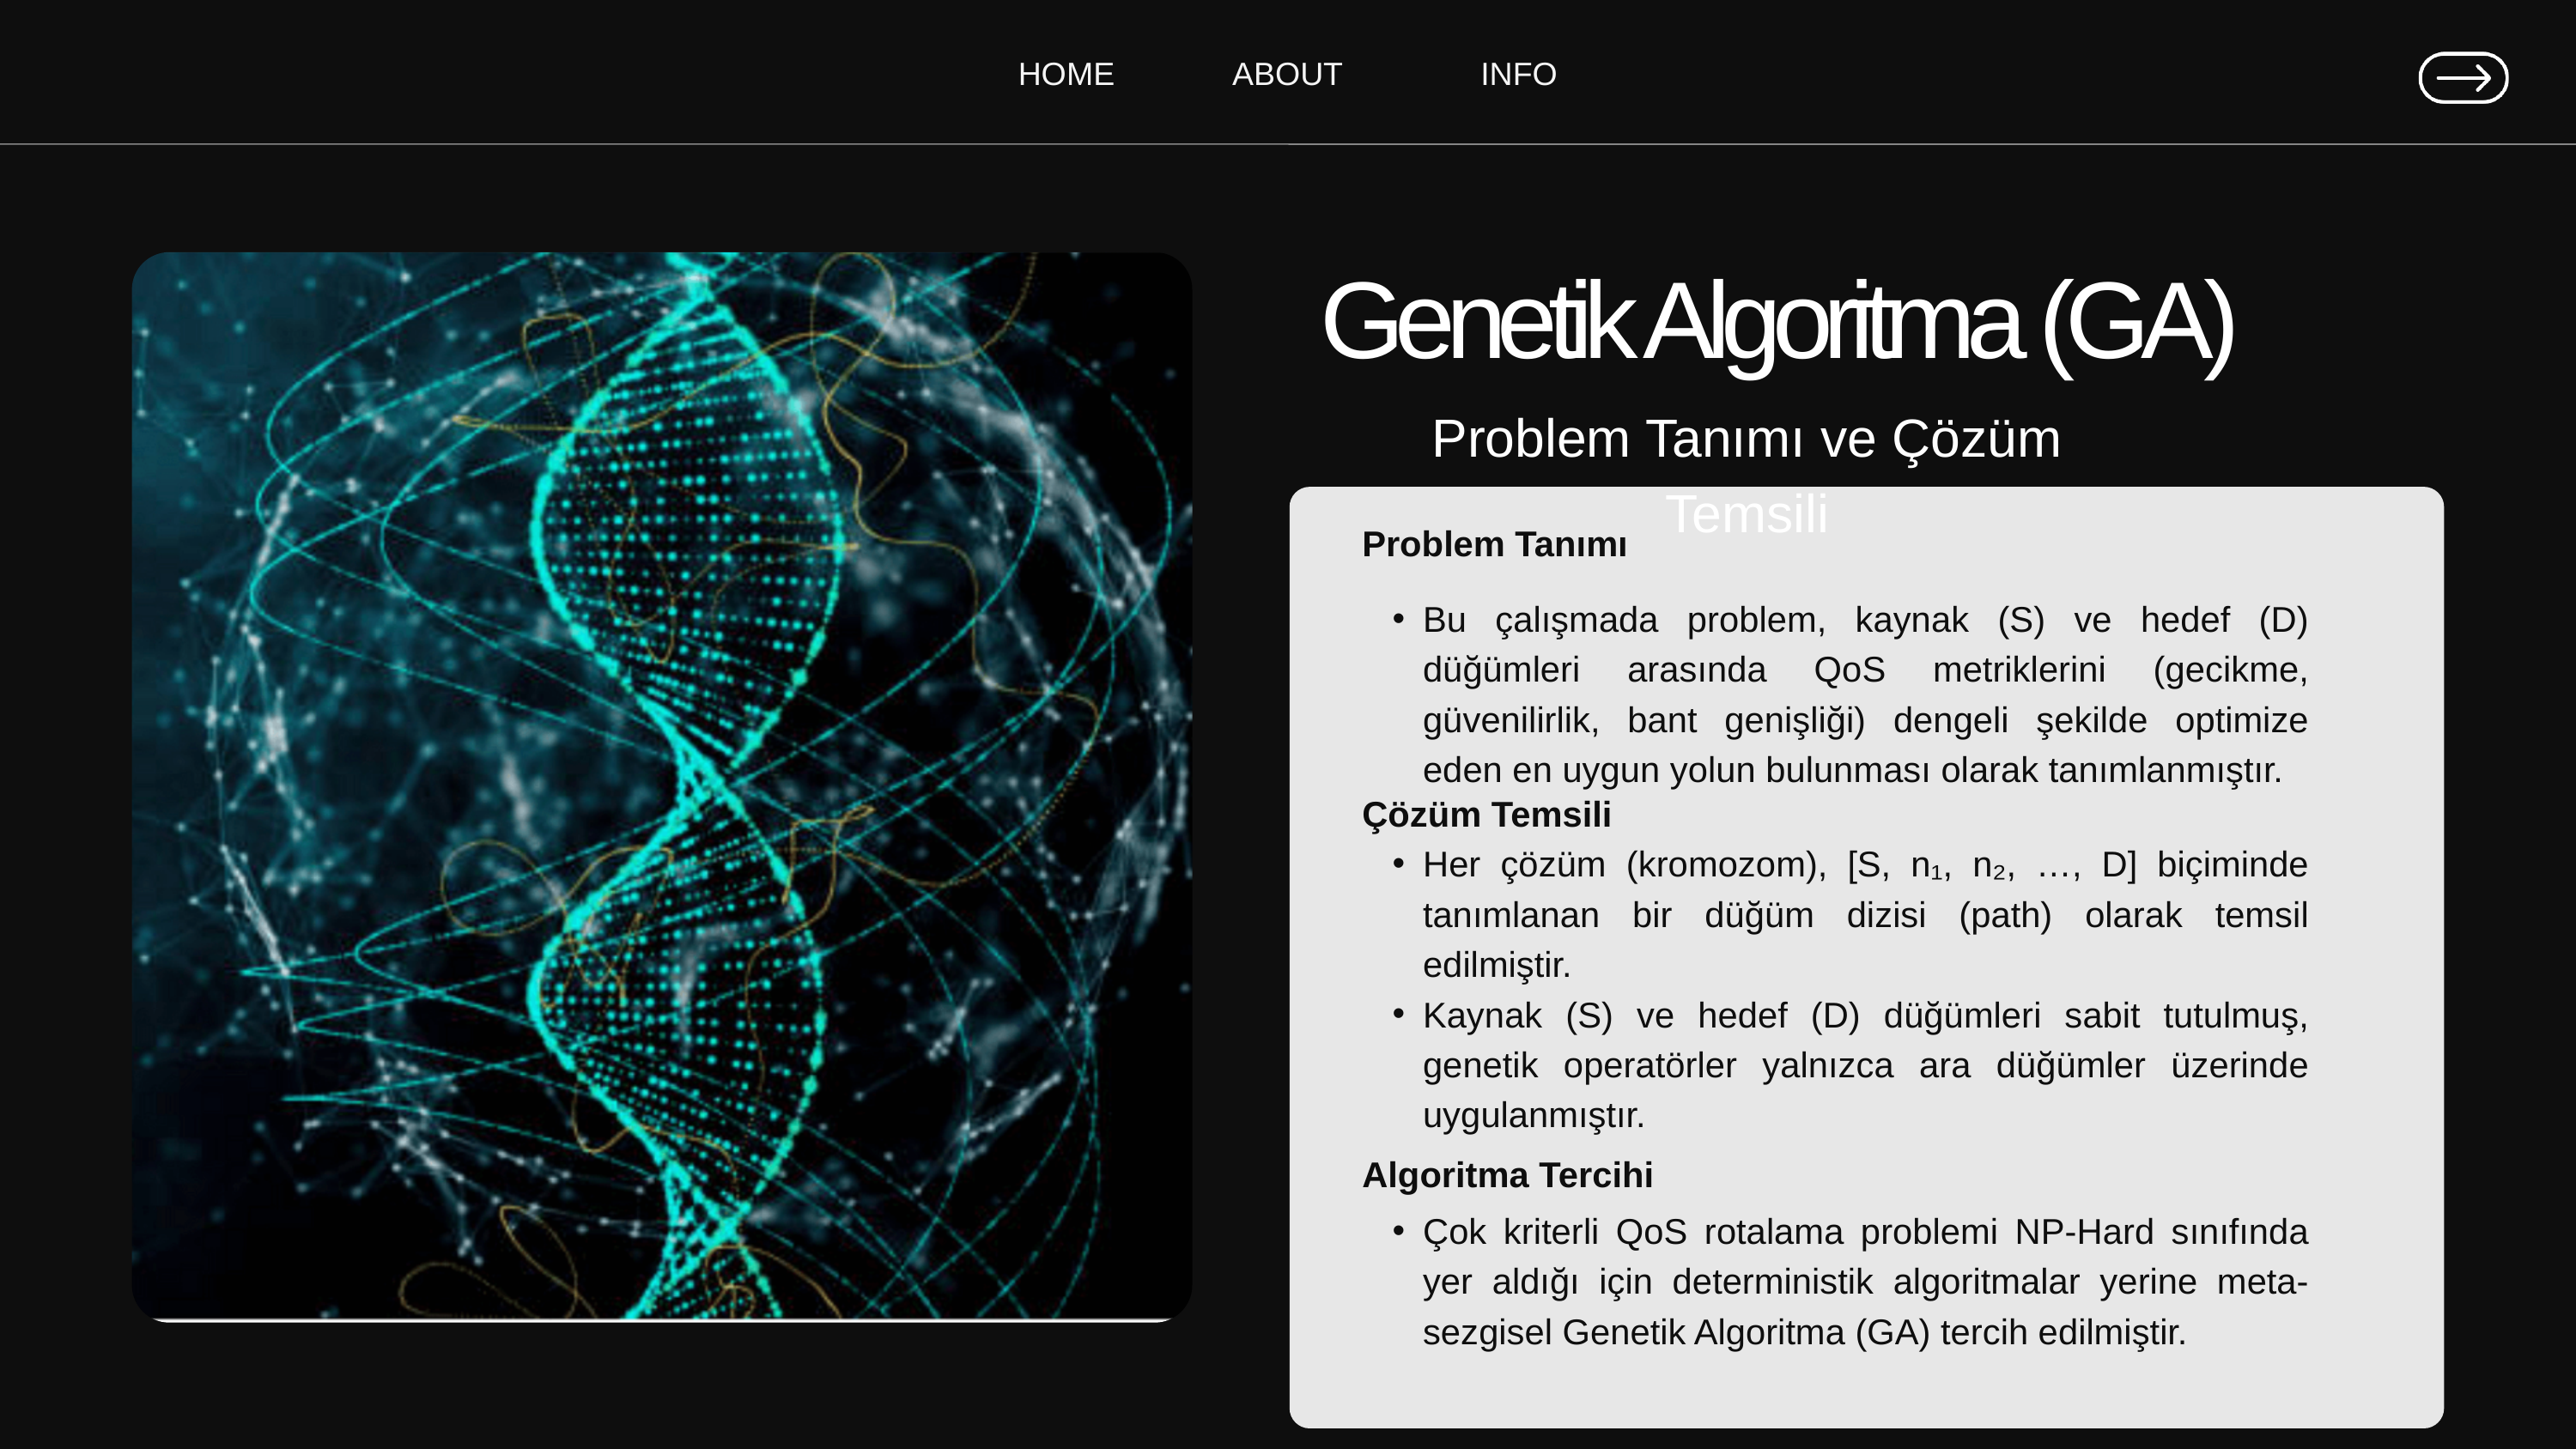

HOME
ABOUT
INFO

 Genetik Algoritma (GA)
Problem Tanımı ve Çözüm Temsili

Problem Tanımı

Bu çalışmada problem, kaynak (S) ve hedef (D) düğümleri arasında QoS metriklerini (gecikme, güvenilirlik, bant genişliği) dengeli şekilde optimize eden en uygun yolun bulunması olarak tanımlanmıştır.
Çözüm Temsili

Her çözüm (kromozom), [S, n₁, n₂, …, D] biçiminde tanımlanan bir düğüm dizisi (path) olarak temsil edilmiştir.
Kaynak (S) ve hedef (D) düğümleri sabit tutulmuş, genetik operatörler yalnızca ara düğümler üzerinde uygulanmıştır.
Algoritma Tercihi

Çok kriterli QoS rotalama problemi NP-Hard sınıfında yer aldığı için deterministik algoritmalar yerine meta-sezgisel Genetik Algoritma (GA) tercih edilmiştir.